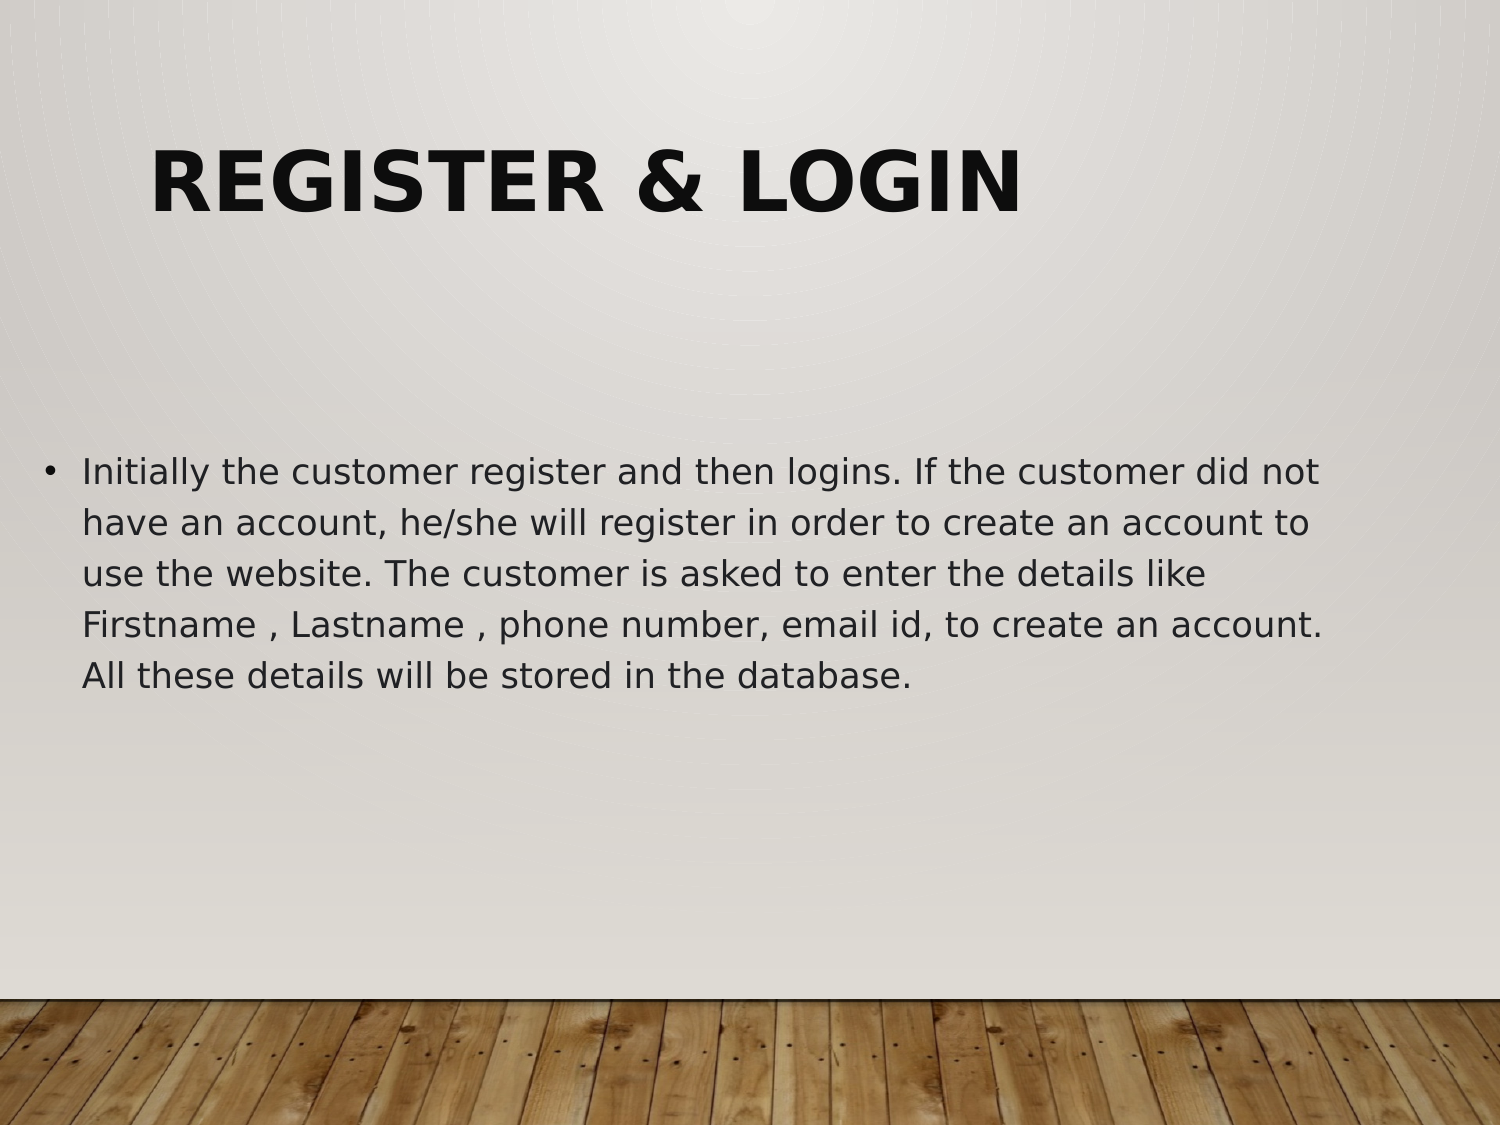

Register & Login
Initially the customer register and then logins. If the customer did not have an account, he/she will register in order to create an account to use the website. The customer is asked to enter the details like Firstname , Lastname , phone number, email id, to create an account. All these details will be stored in the database.